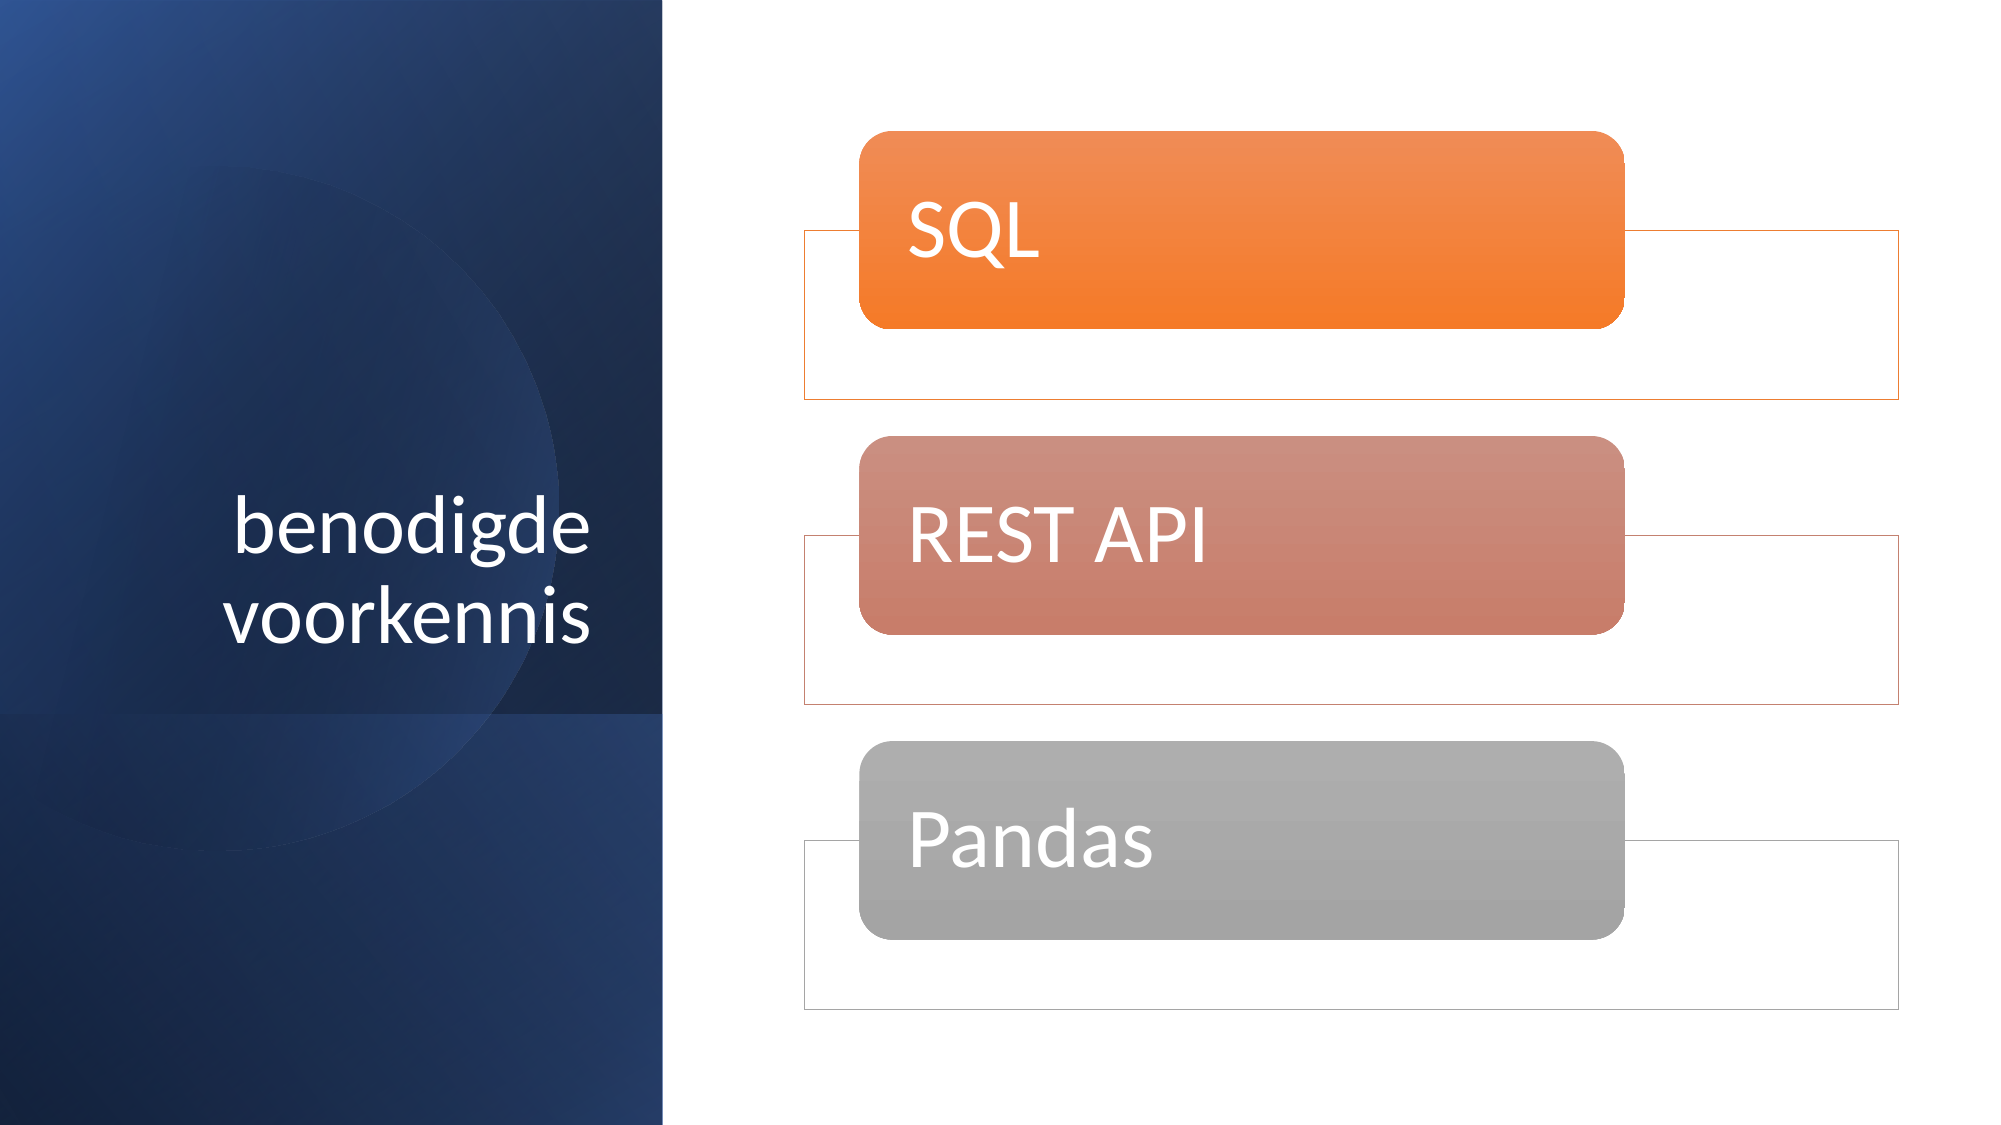

SQL
REST API
Pandas

# benodigde voorkennis